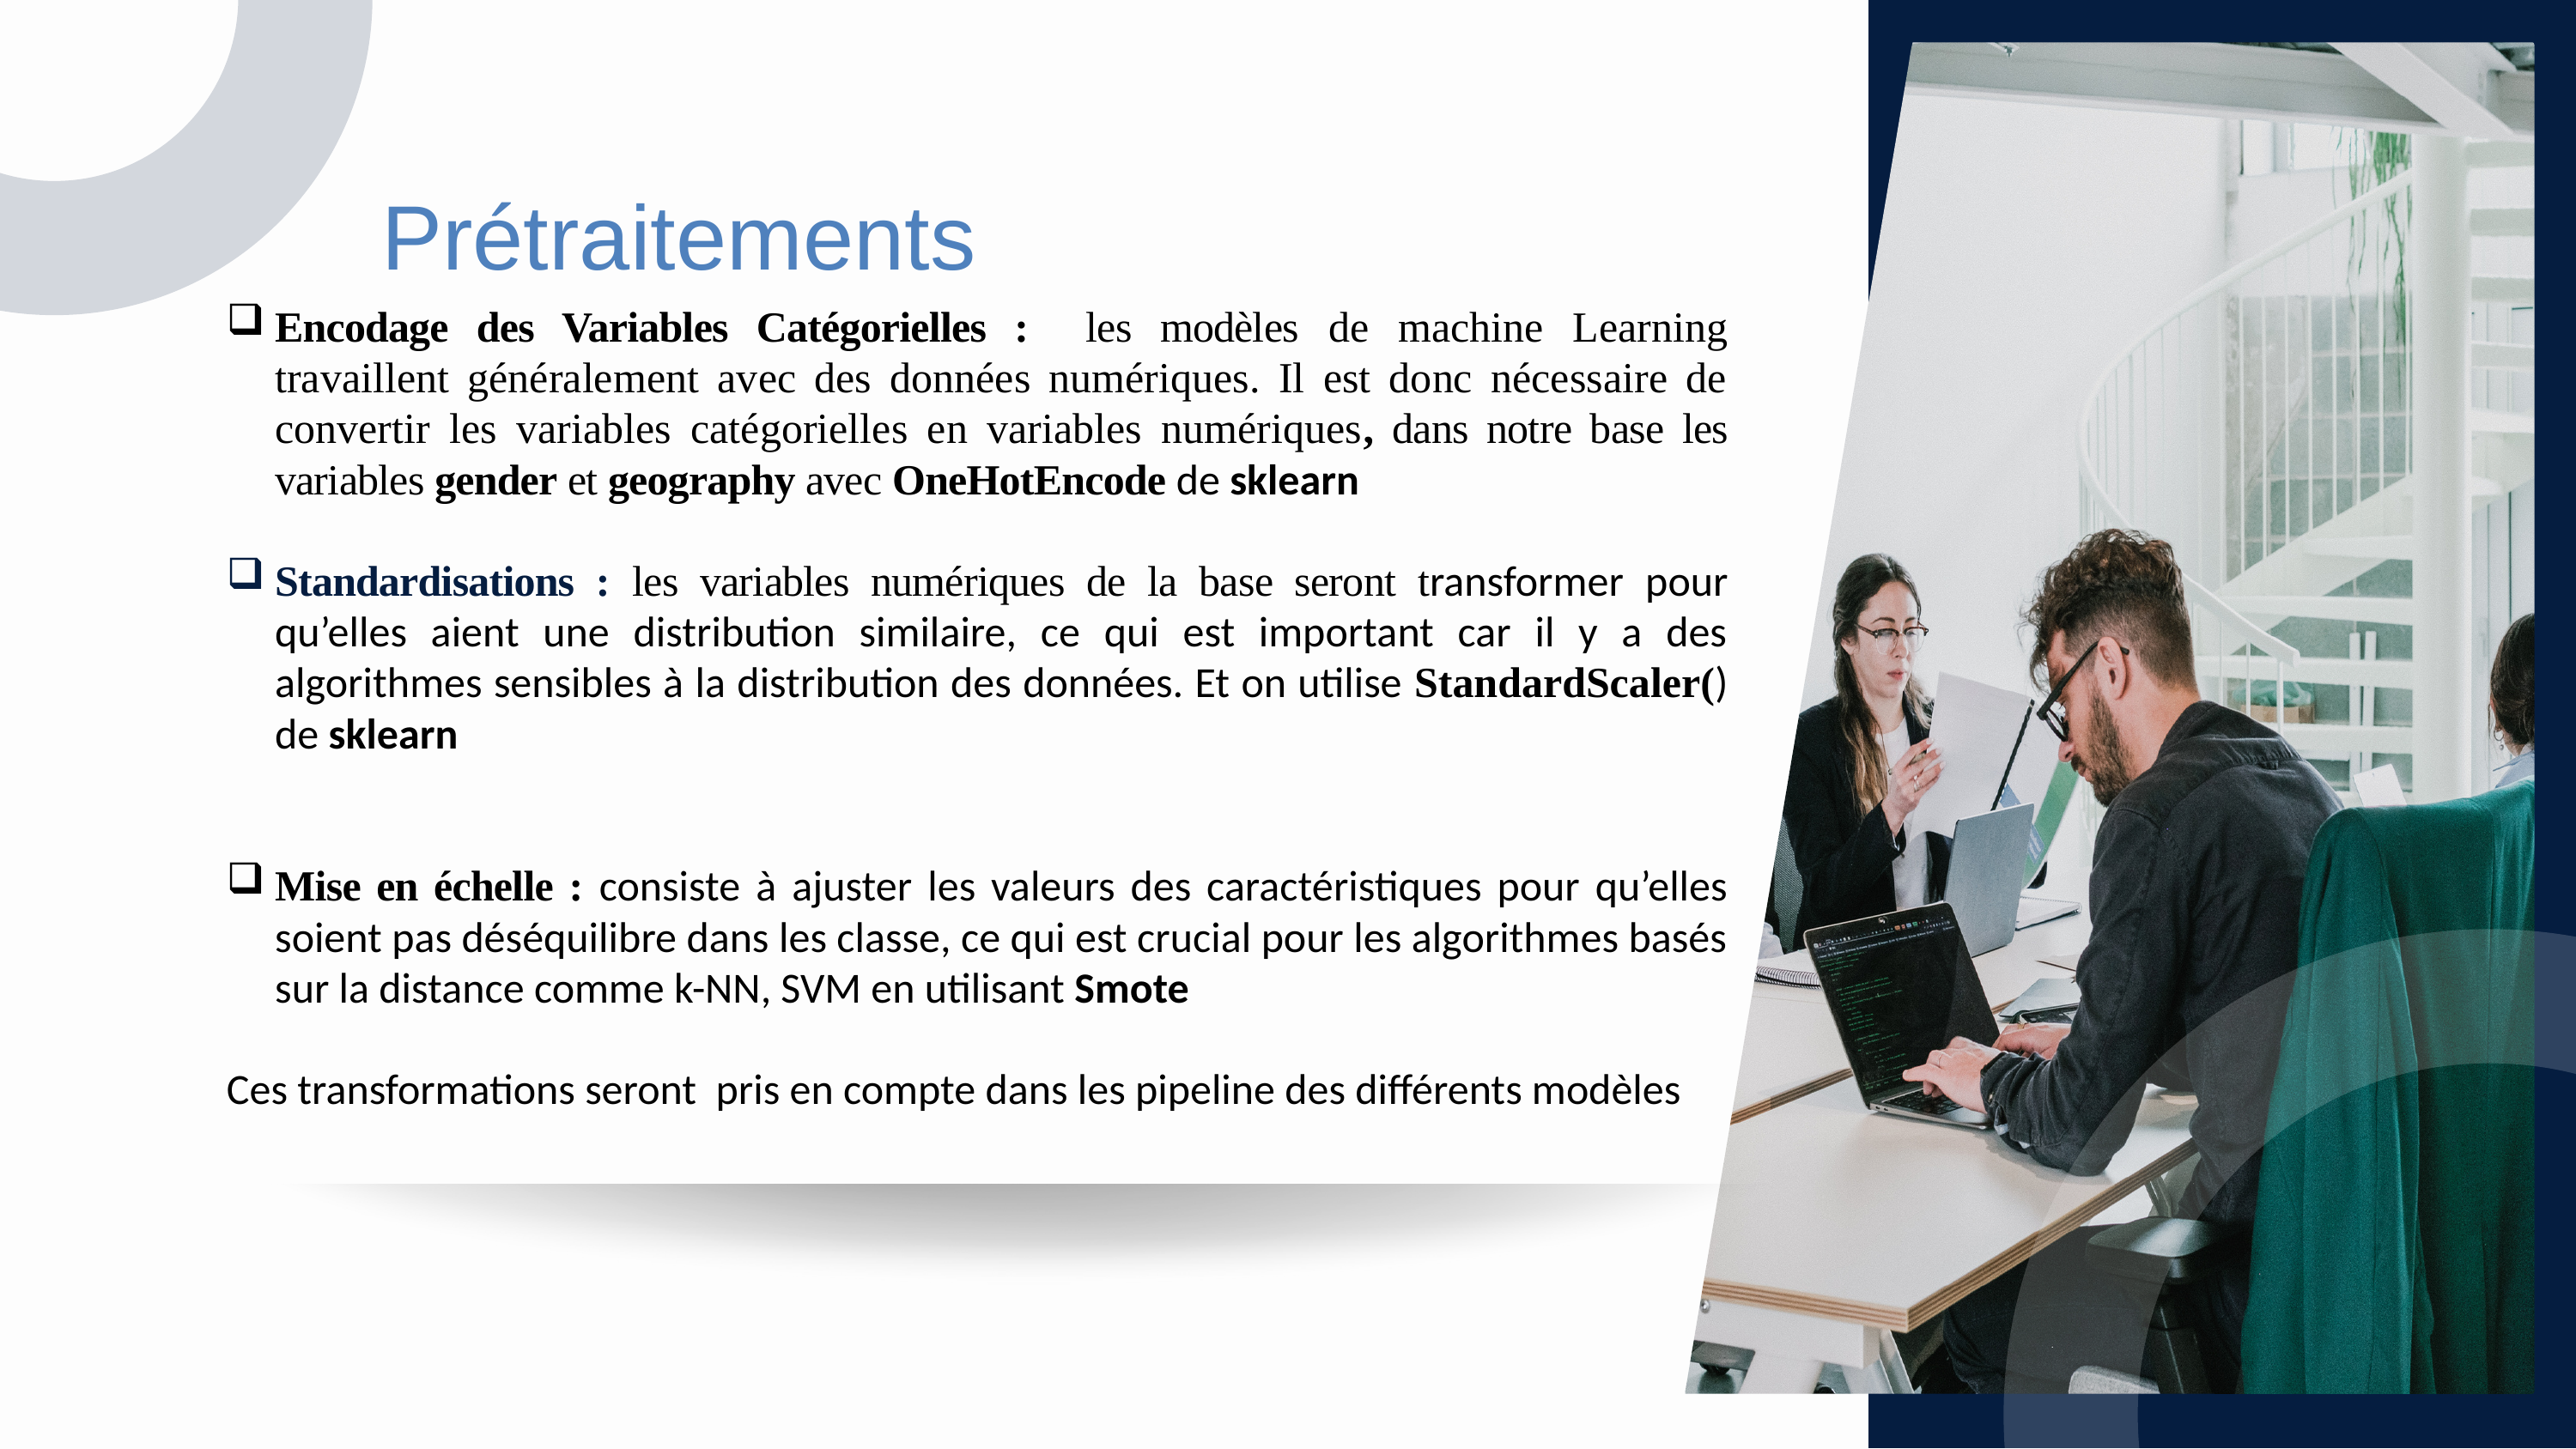

Prétraitements
Encodage des Variables Catégorielles :  les modèles de machine Learning travaillent généralement avec des données numériques. Il est donc nécessaire de convertir les variables catégorielles en variables numériques, dans notre base les variables gender et geography avec OneHotEncode de sklearn

Standardisations : les variables numériques de la base seront transformer pour qu’elles aient une distribution similaire, ce qui est important car il y a des algorithmes sensibles à la distribution des données. Et on utilise StandardScaler() de sklearn

Mise en échelle : consiste à ajuster les valeurs des caractéristiques pour qu’elles soient pas déséquilibre dans les classe, ce qui est crucial pour les algorithmes basés sur la distance comme k-NN, SVM en utilisant Smote

Ces transformations seront  pris en compte dans les pipeline des différents modèles